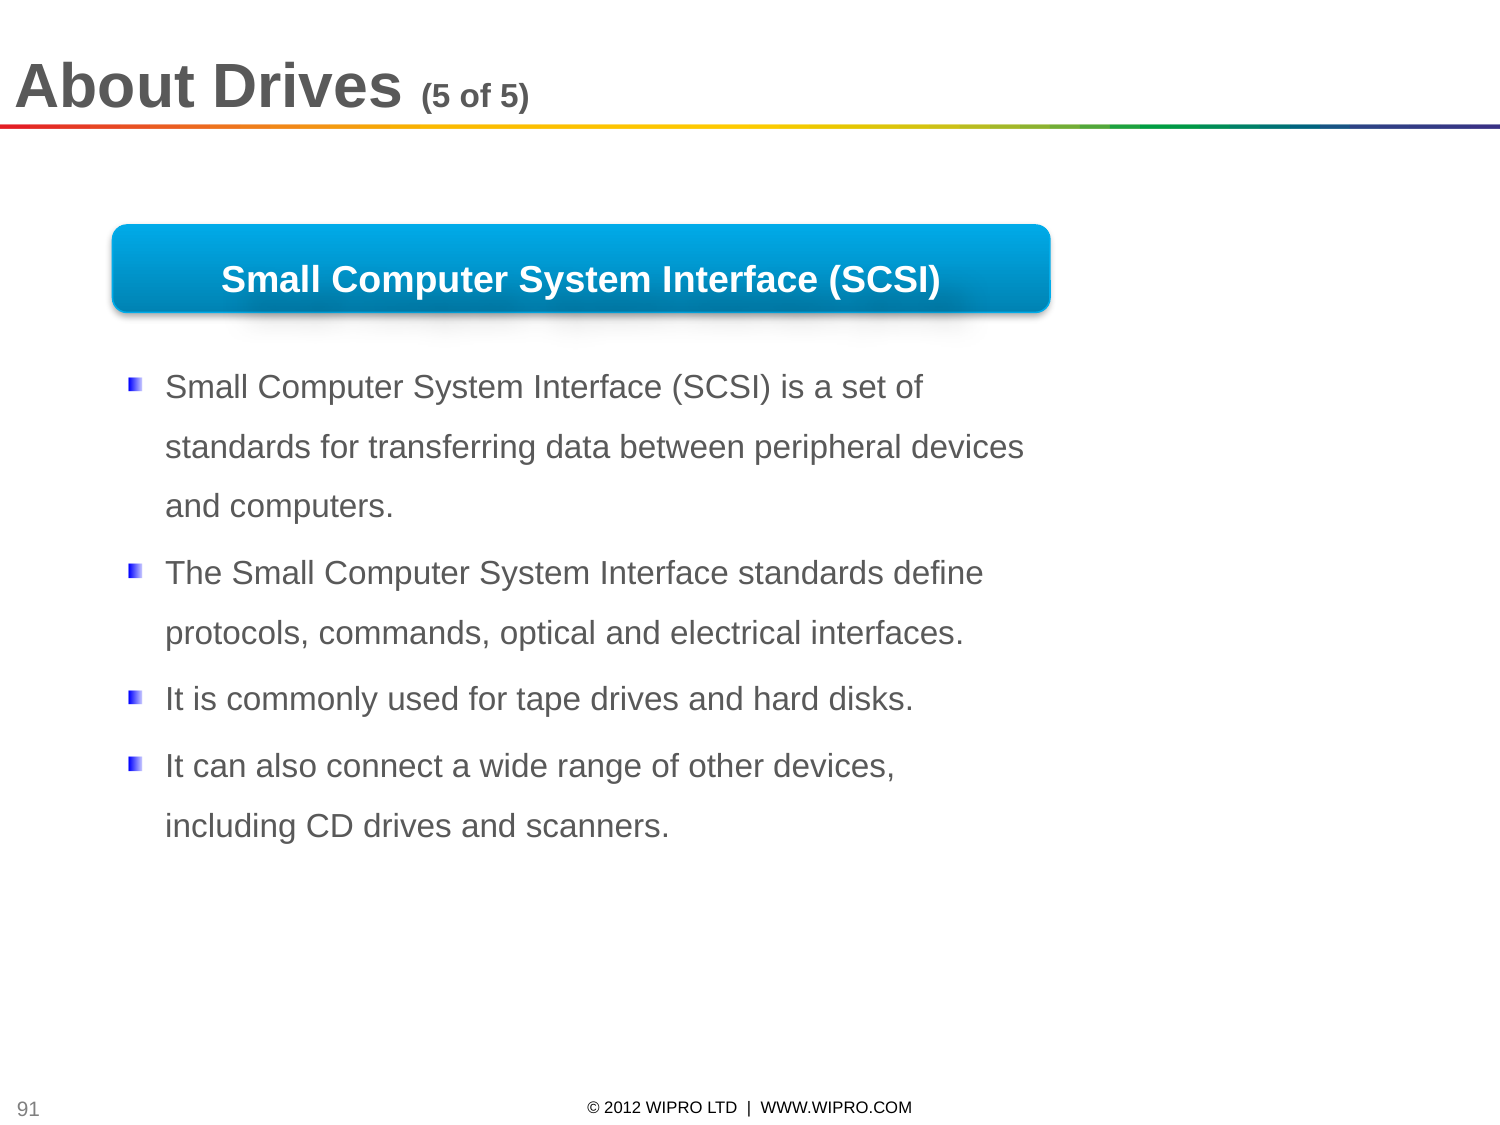

# About Drives (5 of 5)
Small Computer System Interface (SCSI)
Small Computer System Interface (SCSI) is a set of standards for transferring data between peripheral devices and computers.
The Small Computer System Interface standards define protocols, commands, optical and electrical interfaces.
It is commonly used for tape drives and hard disks.
It can also connect a wide range of other devices, including CD drives and scanners.